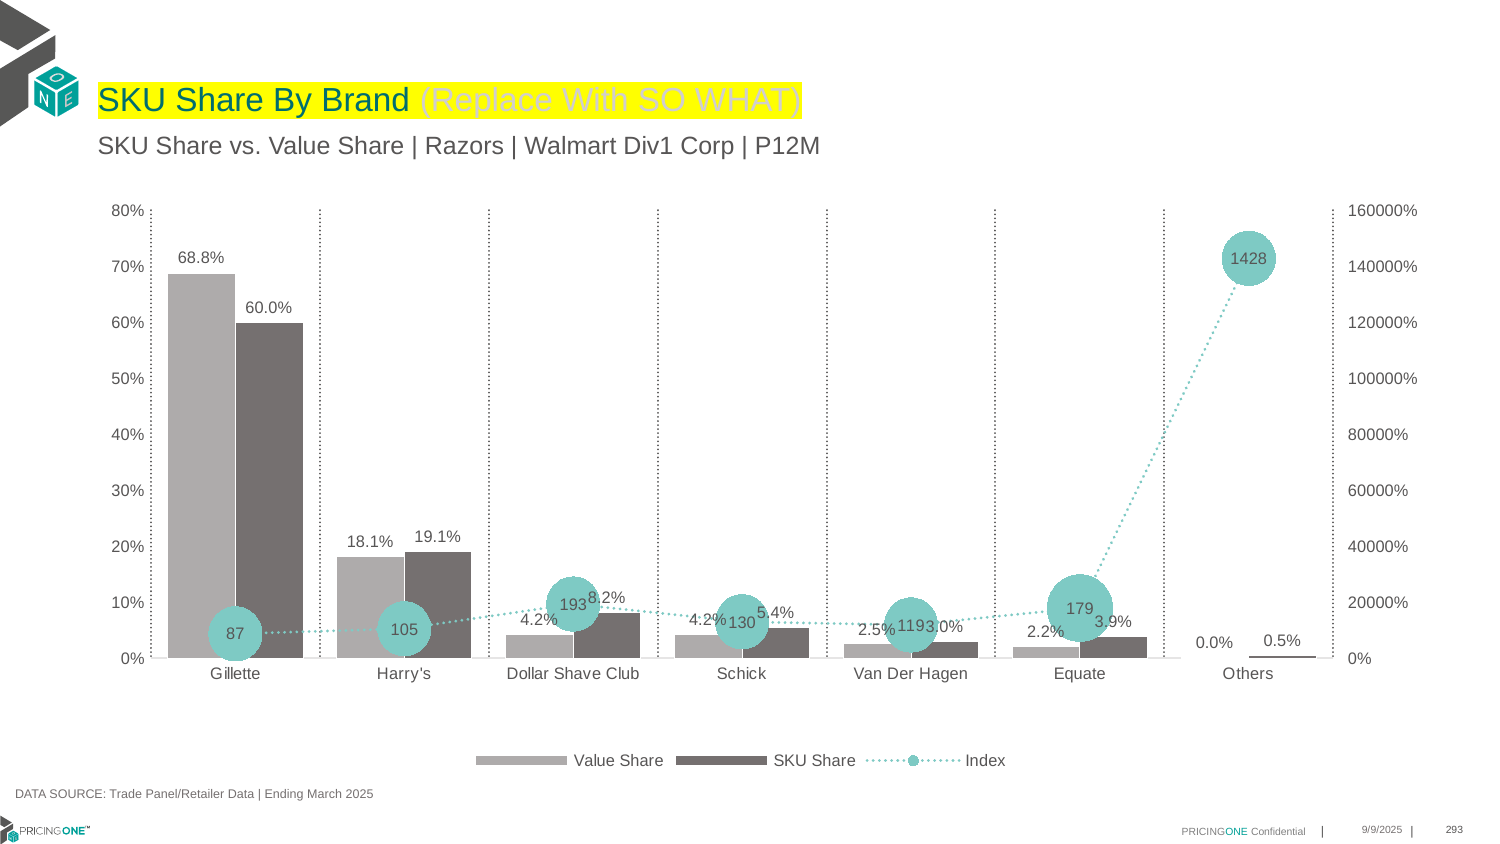

# SKU Share By Brand (Replace With SO WHAT)
SKU Share vs. Value Share | Razors | Walmart Div1 Corp | P12M

### Chart

| Category | Value Share | SKU Share | Index |
|---|---|---|---|
| Gillette | 0.6878373757668755 | 0.5995623632385119 | 87.16629604055099 |
| Harry's | 0.18097371641078247 | 0.19091903719912465 | 105.49545038118563 |
| Dollar Shave Club | 0.04212820491082909 | 0.08150984682713346 | 193.4804651649928 |
| Schick | 0.04166885673027742 | 0.054157549234135655 | 129.97128667267634 |
| Van Der Hagen | 0.025361219201347384 | 0.030087527352297586 | 118.63596585569161 |
| Equate | 0.021685868579228024 | 0.03884026258205688 | 179.10402085190321 |
| Others | 0.0003447584006601276 | 0.004923413566739605 | 1428.0764608817299 |
DATA SOURCE: Trade Panel/Retailer Data | Ending March 2025

9/9/2025
293